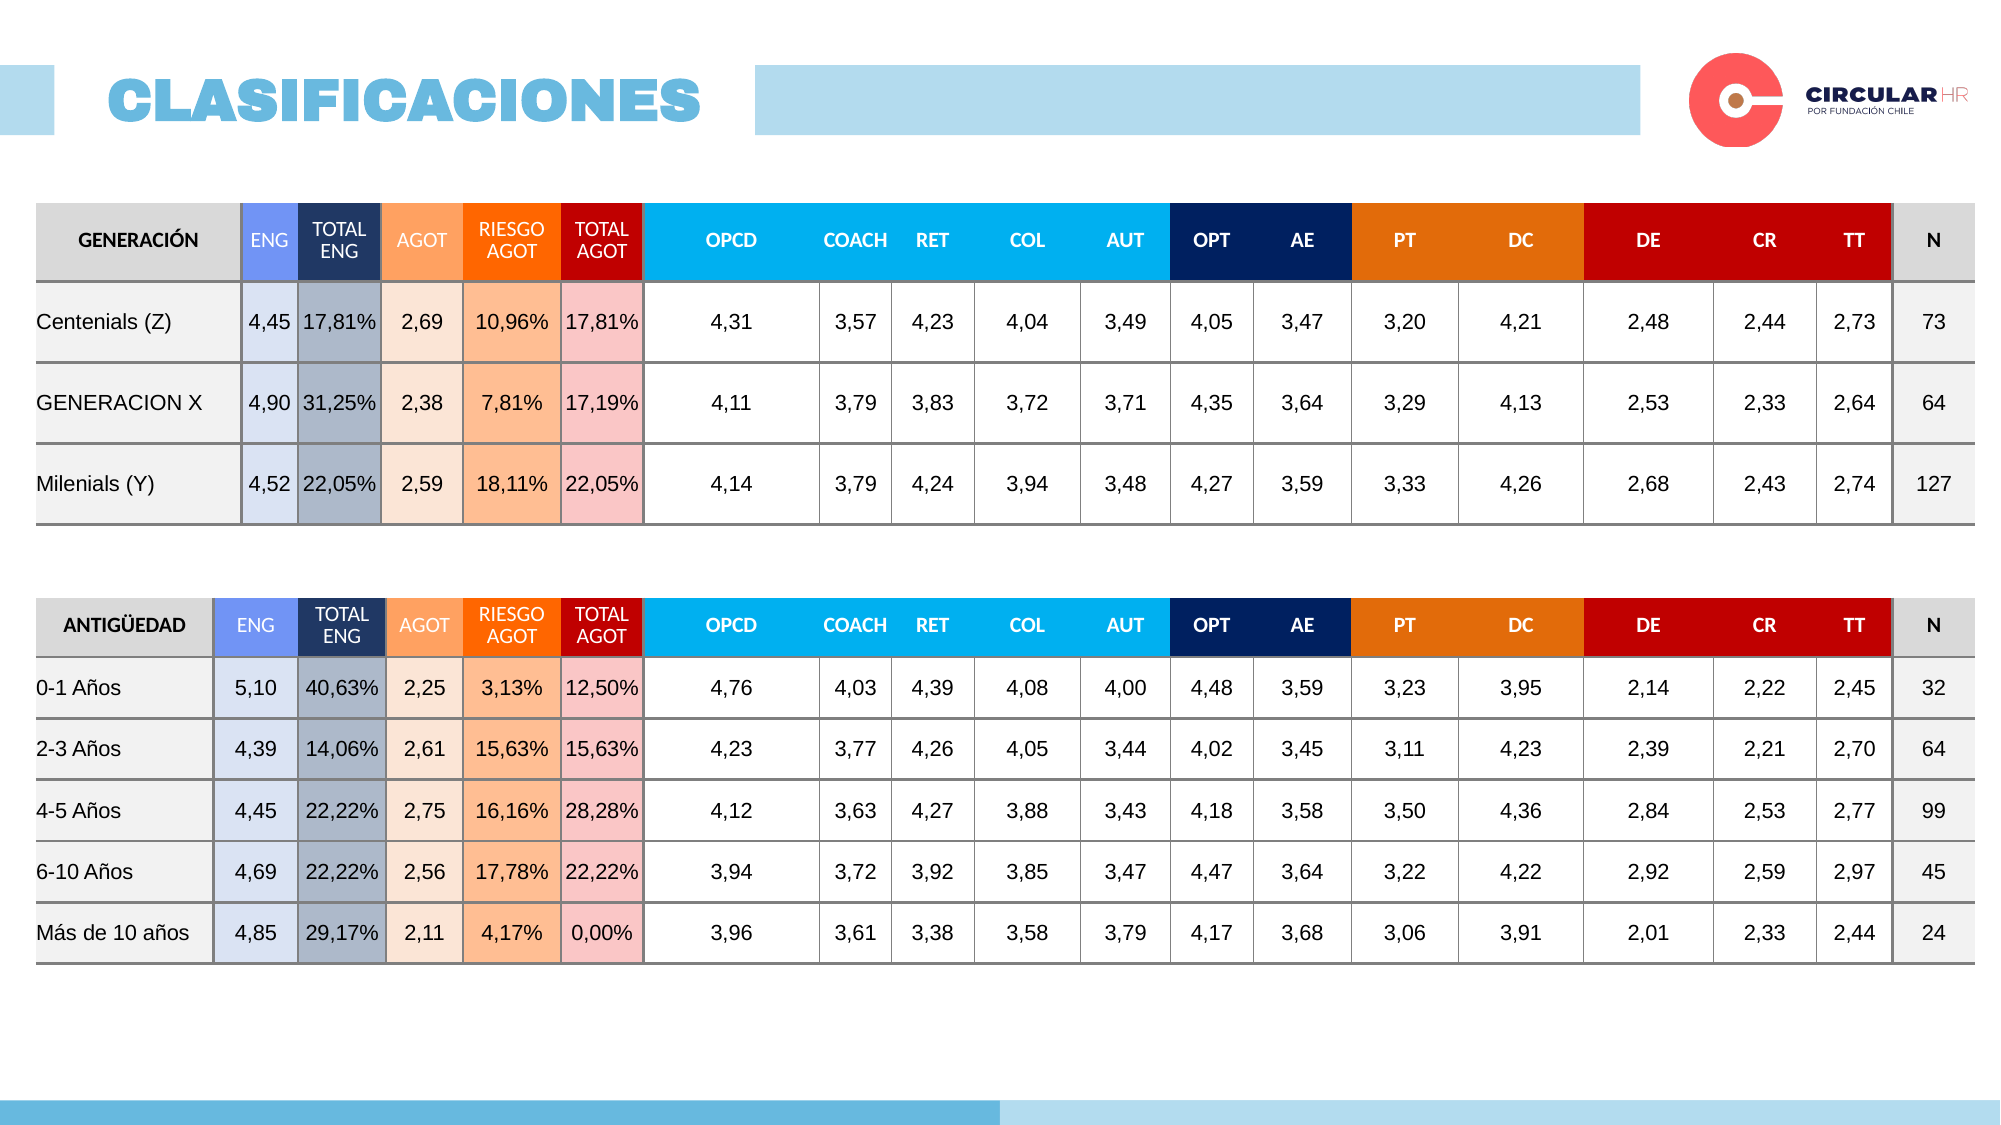

CLASIFICACIONES
| GENERACIÓN | ENG | TOTAL ENG | AGOT | RIESGO AGOT | TOTAL AGOT | OPCD | COACH | RET | COL | AUT | OPT | AE | PT | DC | DE | CR | TT | N |
| --- | --- | --- | --- | --- | --- | --- | --- | --- | --- | --- | --- | --- | --- | --- | --- | --- | --- | --- |
| Centenials (Z) | 4,45 | 17,81% | 2,69 | 10,96% | 17,81% | 4,31 | 3,57 | 4,23 | 4,04 | 3,49 | 4,05 | 3,47 | 3,20 | 4,21 | 2,48 | 2,44 | 2,73 | 73 |
| GENERACION X | 4,90 | 31,25% | 2,38 | 7,81% | 17,19% | 4,11 | 3,79 | 3,83 | 3,72 | 3,71 | 4,35 | 3,64 | 3,29 | 4,13 | 2,53 | 2,33 | 2,64 | 64 |
| Milenials (Y) | 4,52 | 22,05% | 2,59 | 18,11% | 22,05% | 4,14 | 3,79 | 4,24 | 3,94 | 3,48 | 4,27 | 3,59 | 3,33 | 4,26 | 2,68 | 2,43 | 2,74 | 127 |
| ANTIGÜEDAD | ENG | TOTAL ENG | AGOT | RIESGO AGOT | TOTAL AGOT | OPCD | COACH | RET | COL | AUT | OPT | AE | PT | DC | DE | CR | TT | N |
| --- | --- | --- | --- | --- | --- | --- | --- | --- | --- | --- | --- | --- | --- | --- | --- | --- | --- | --- |
| 0-1 Años | 5,10 | 40,63% | 2,25 | 3,13% | 12,50% | 4,76 | 4,03 | 4,39 | 4,08 | 4,00 | 4,48 | 3,59 | 3,23 | 3,95 | 2,14 | 2,22 | 2,45 | 32 |
| 2-3 Años | 4,39 | 14,06% | 2,61 | 15,63% | 15,63% | 4,23 | 3,77 | 4,26 | 4,05 | 3,44 | 4,02 | 3,45 | 3,11 | 4,23 | 2,39 | 2,21 | 2,70 | 64 |
| 4-5 Años | 4,45 | 22,22% | 2,75 | 16,16% | 28,28% | 4,12 | 3,63 | 4,27 | 3,88 | 3,43 | 4,18 | 3,58 | 3,50 | 4,36 | 2,84 | 2,53 | 2,77 | 99 |
| 6-10 Años | 4,69 | 22,22% | 2,56 | 17,78% | 22,22% | 3,94 | 3,72 | 3,92 | 3,85 | 3,47 | 4,47 | 3,64 | 3,22 | 4,22 | 2,92 | 2,59 | 2,97 | 45 |
| Más de 10 años | 4,85 | 29,17% | 2,11 | 4,17% | 0,00% | 3,96 | 3,61 | 3,38 | 3,58 | 3,79 | 4,17 | 3,68 | 3,06 | 3,91 | 2,01 | 2,33 | 2,44 | 24 |